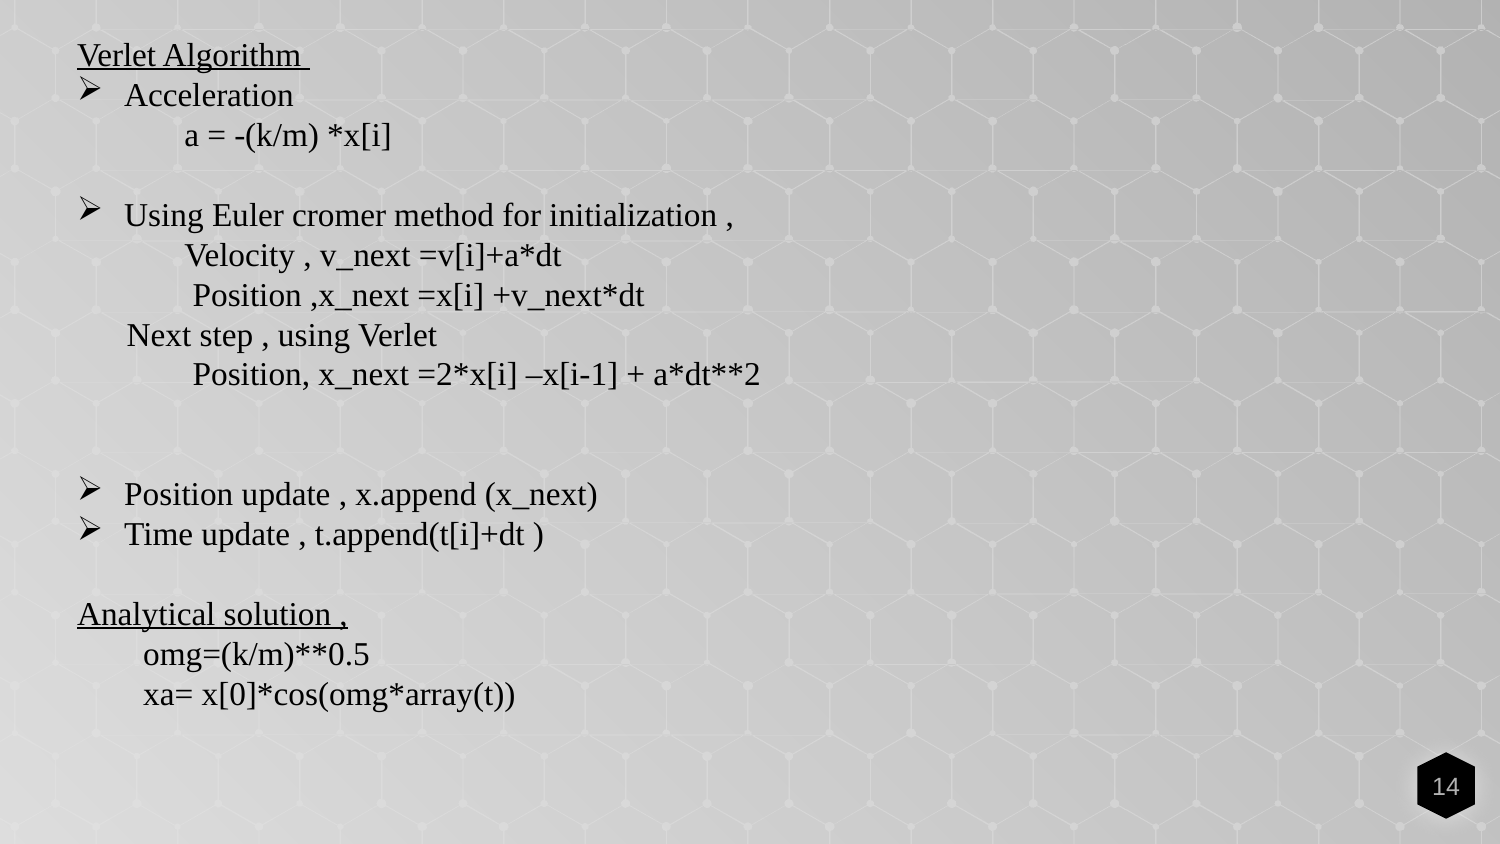

Verlet Algorithm
Acceleration
             a = -(k/m) *x[i]

Using Euler cromer method for initialization ,
             Velocity , v_next =v[i]+a*dt
              Position ,x_next =x[i] +v_next*dt
      Next step , using Verlet
              Position, x_next =2*x[i] –x[i-1] + a*dt**2

Position update , x.append (x_next)
Time update , t.append(t[i]+dt )

Analytical solution ,
        omg=(k/m)**0.5
        xa= x[0]*cos(omg*array(t))

14